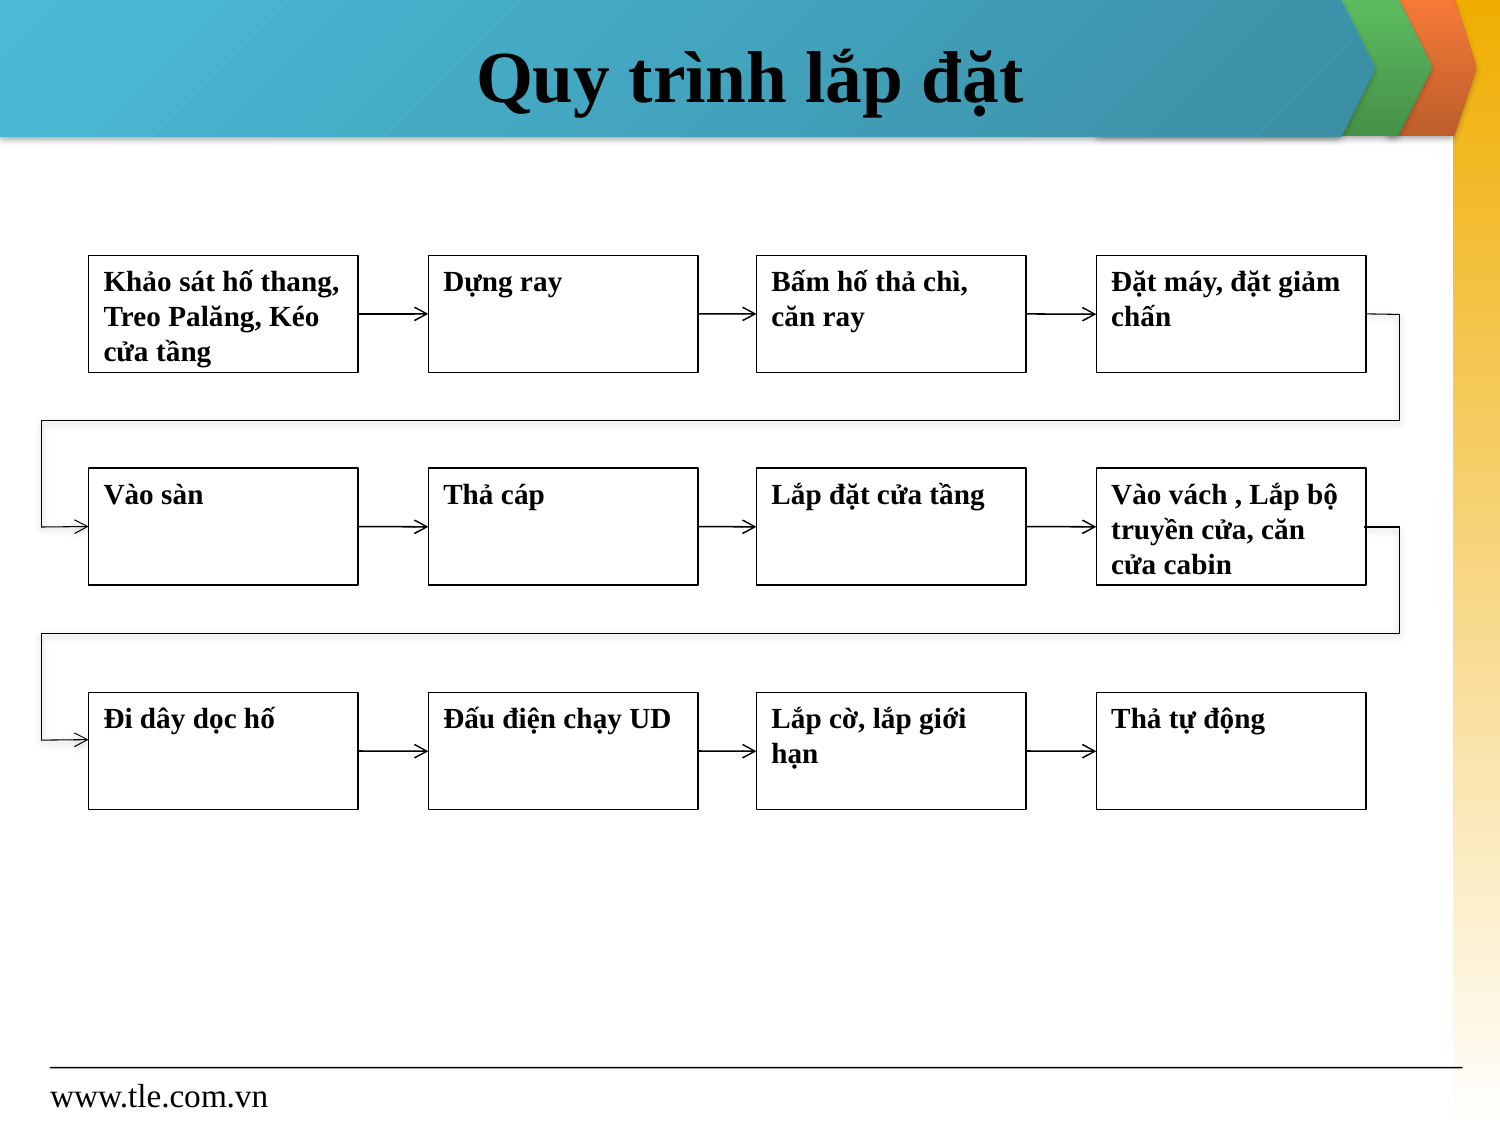

# Quy trình lắp đặt
Khảo sát hố thang, Treo Palăng, Kéo cửa tầng
Dựng ray
Bấm hố thả chì, căn ray
Đặt máy, đặt giảm chấn
Vào sàn
Thả cáp
Lắp đặt cửa tầng
Vào vách , Lắp bộ truyền cửa, căn cửa cabin
Đi dây dọc hố
Đấu điện chạy UD
Lắp cờ, lắp giới hạn
Thả tự động

www.tle.com.vn